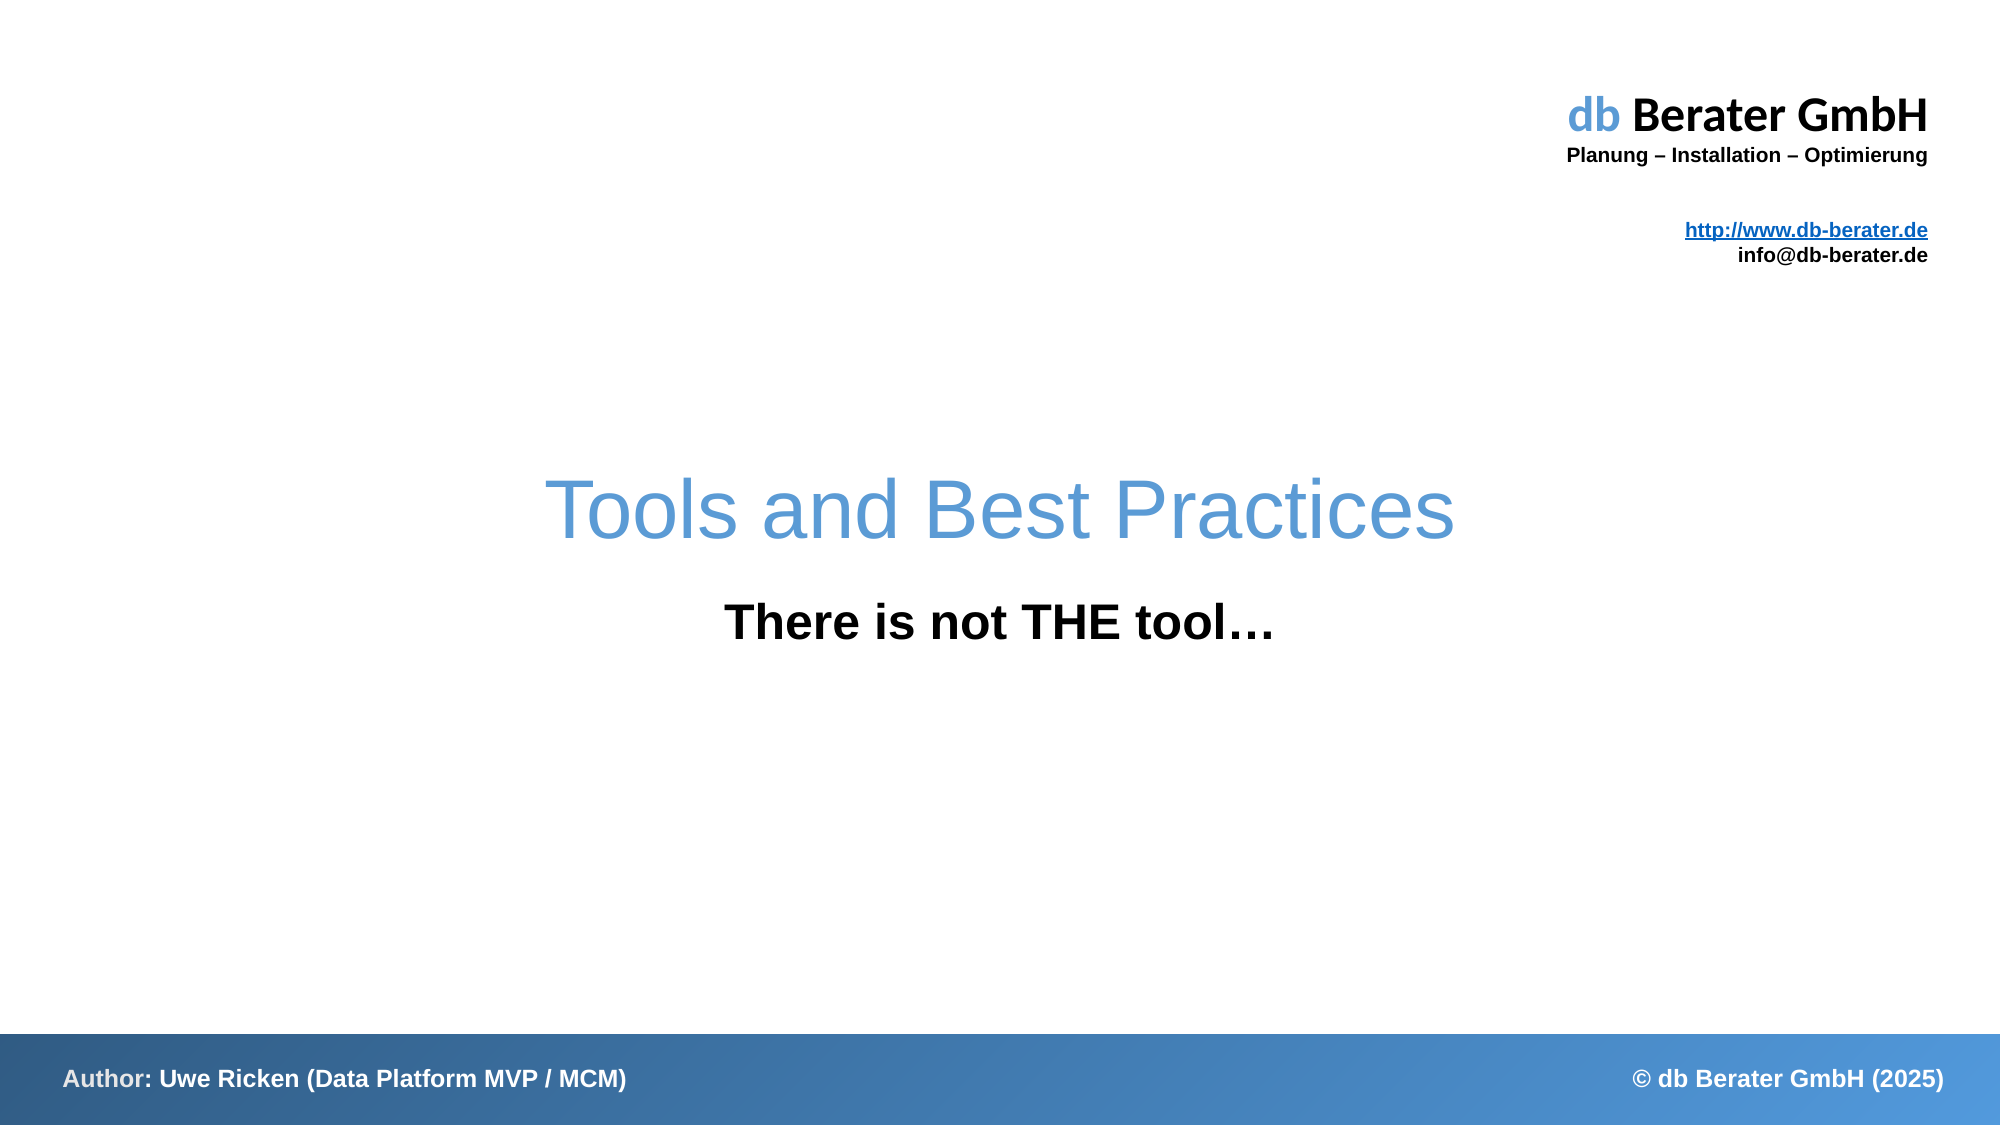

# Tools and Best Practices
There is not THE tool…